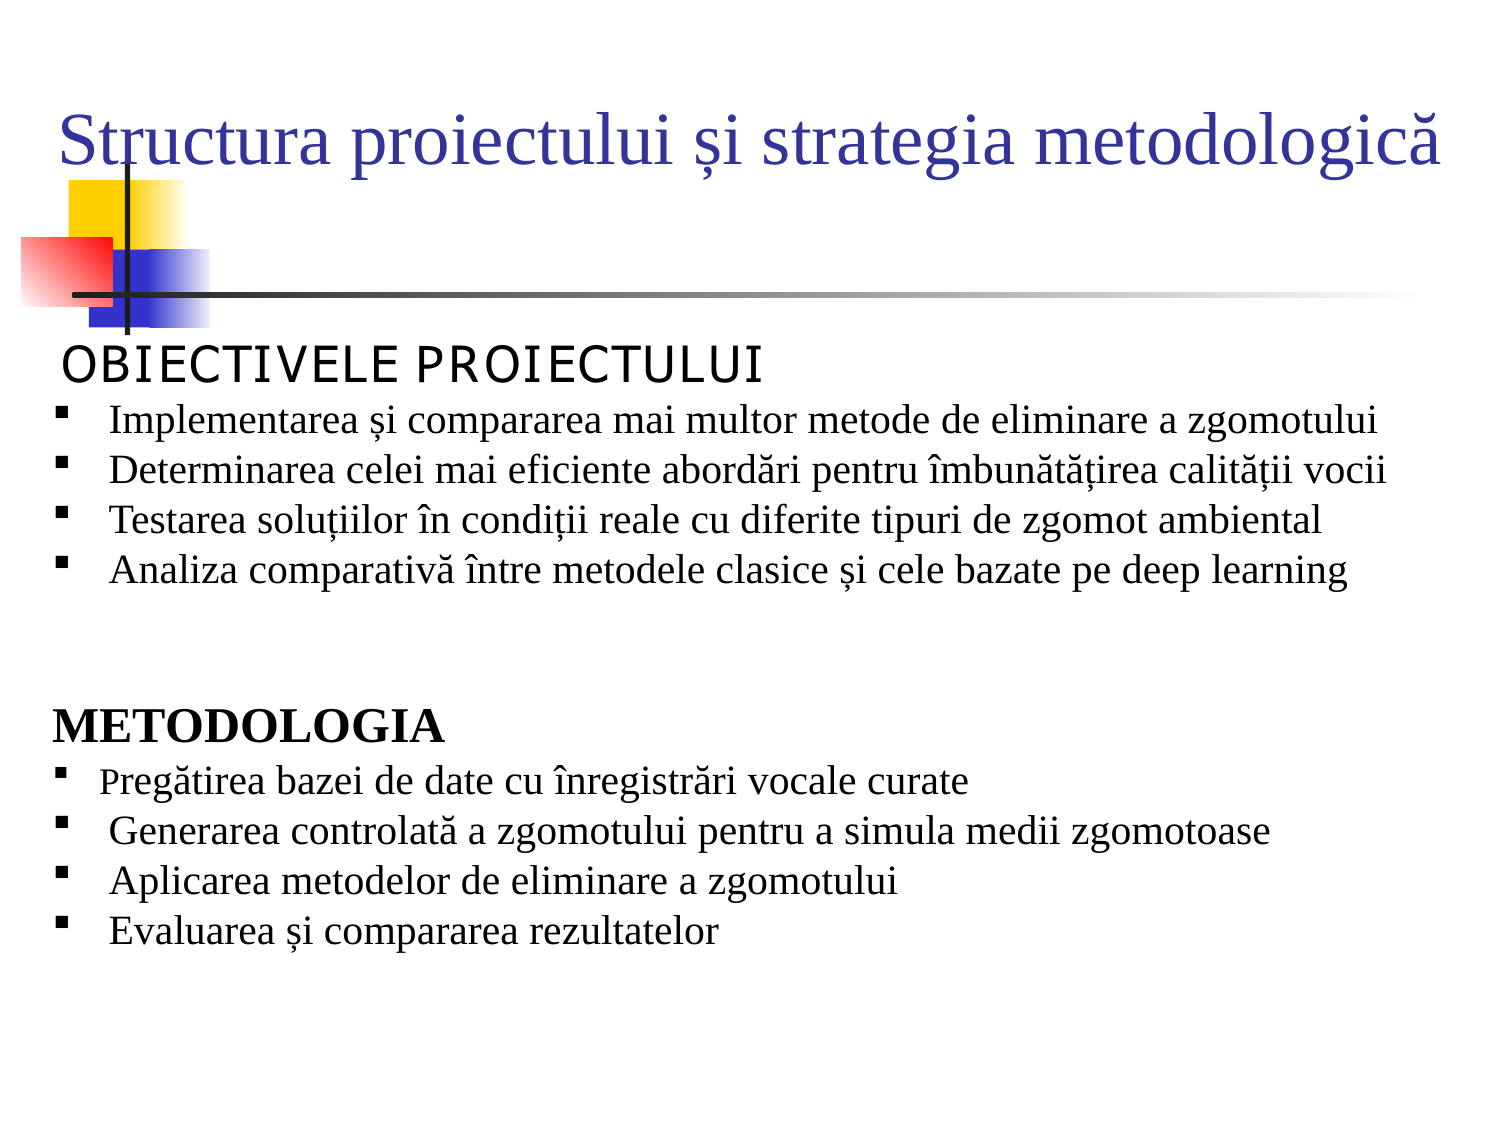

# Structura proiectului și strategia metodologică
 OBIECTIVELE PROIECTULUI
Implementarea și compararea mai multor metode de eliminare a zgomotului
Determinarea celei mai eficiente abordări pentru îmbunătățirea calității vocii
Testarea soluțiilor în condiții reale cu diferite tipuri de zgomot ambiental
Analiza comparativă între metodele clasice și cele bazate pe deep learning

METODOLOGIA
Pregătirea bazei de date cu înregistrări vocale curate
Generarea controlată a zgomotului pentru a simula medii zgomotoase
Aplicarea metodelor de eliminare a zgomotului
Evaluarea și compararea rezultatelor